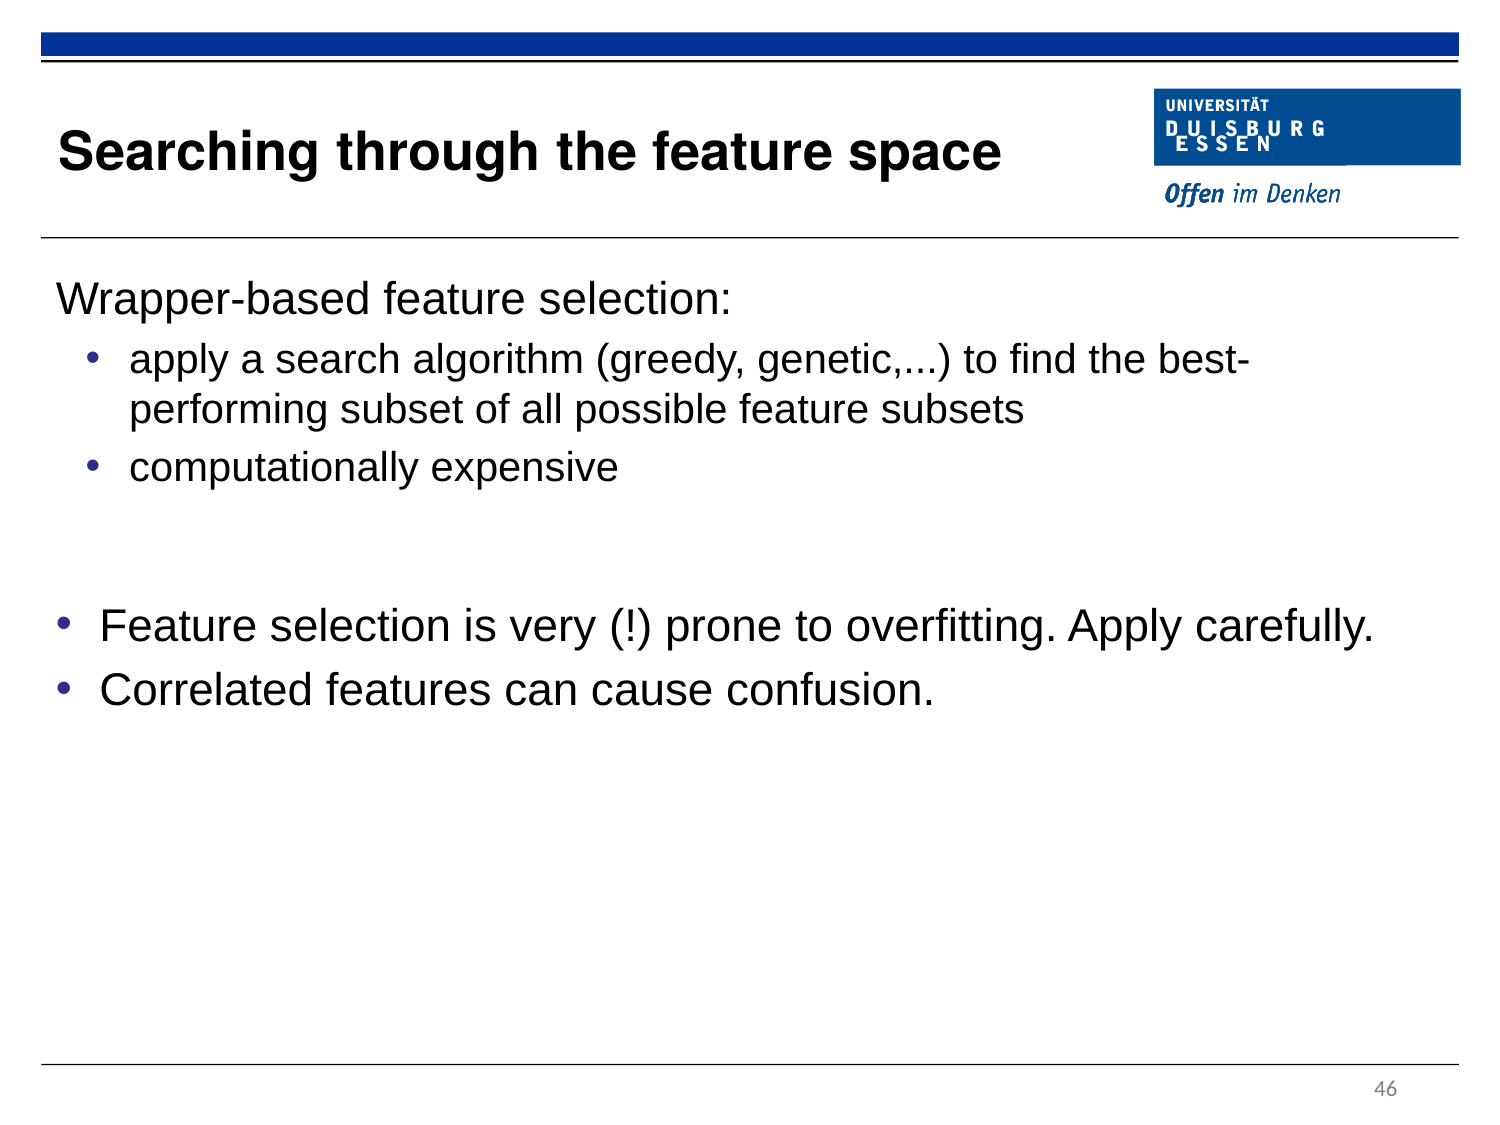

# Searching through the feature space
Wrapper-based feature selection:
apply a search algorithm (greedy, genetic,...) to find the best-performing subset of all possible feature subsets
computationally expensive

Feature selection is very (!) prone to overfitting. Apply carefully.
Correlated features can cause confusion.